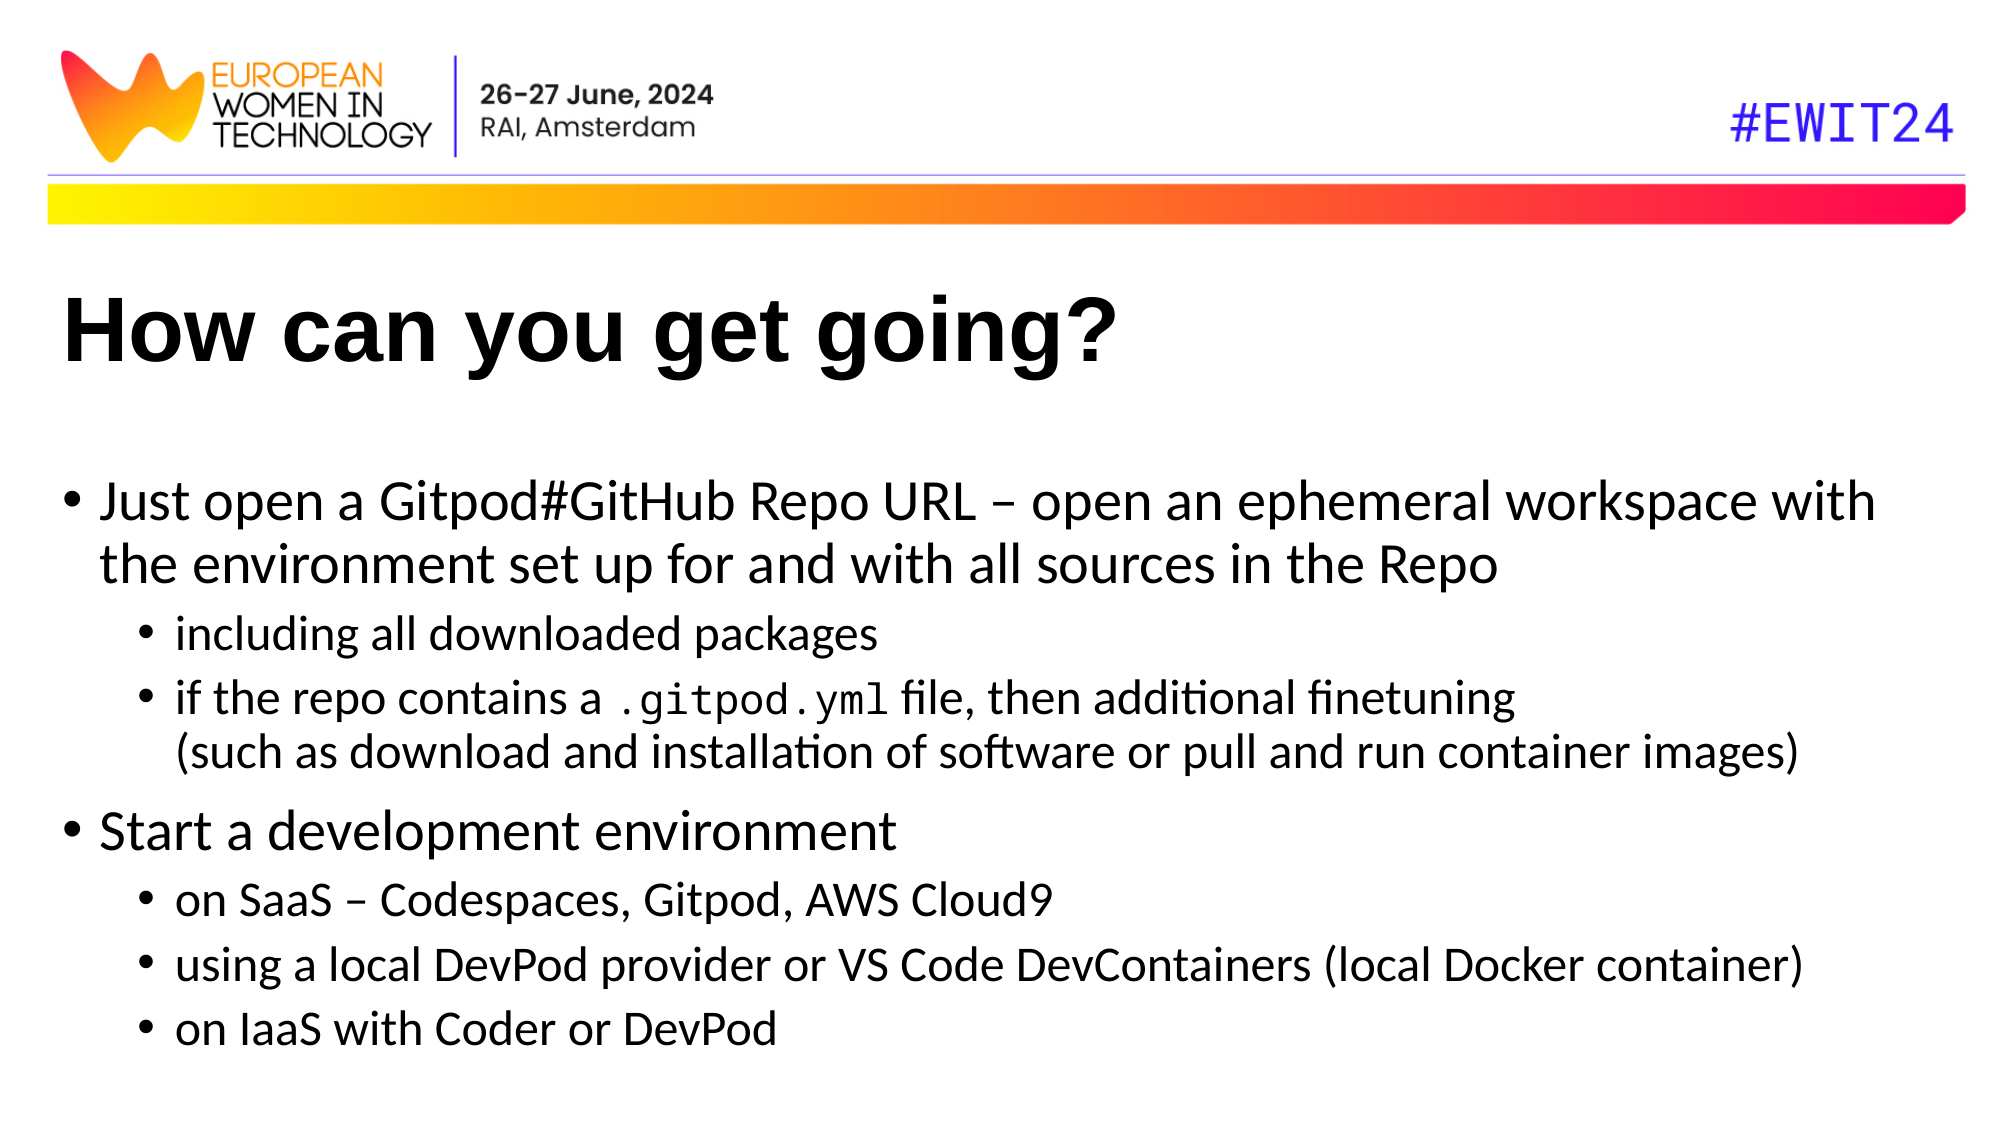

# How can you get going?
Just open a Gitpod#GitHub Repo URL – open an ephemeral workspace with the environment set up for and with all sources in the Repo
including all downloaded packages
if the repo contains a .gitpod.yml file, then additional finetuning
(such as download and installation of software or pull and run container images)
Start a development environment
on SaaS – Codespaces, Gitpod, AWS Cloud9
using a local DevPod provider or VS Code DevContainers (local Docker container)
on IaaS with Coder or DevPod